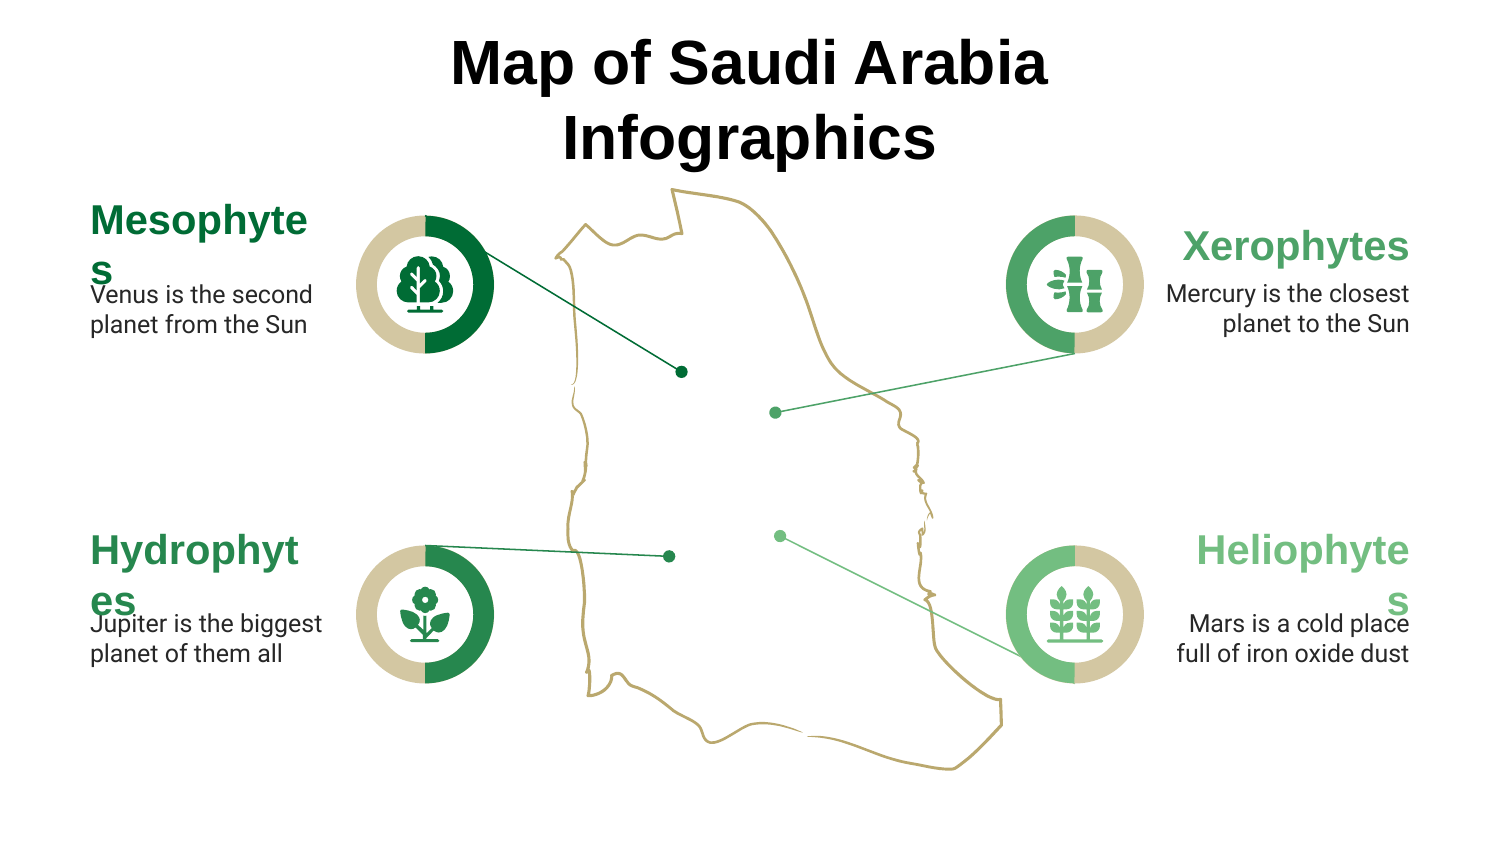

# Map of Saudi Arabia Infographics

Mesophytes
Xerophytes

Mercury is the closest planet to the Sun

Venus is the second planet from the Sun

Hydrophytes
Heliophytes

Jupiter is the biggest planet of them all
Mars is a cold place full of iron oxide dust